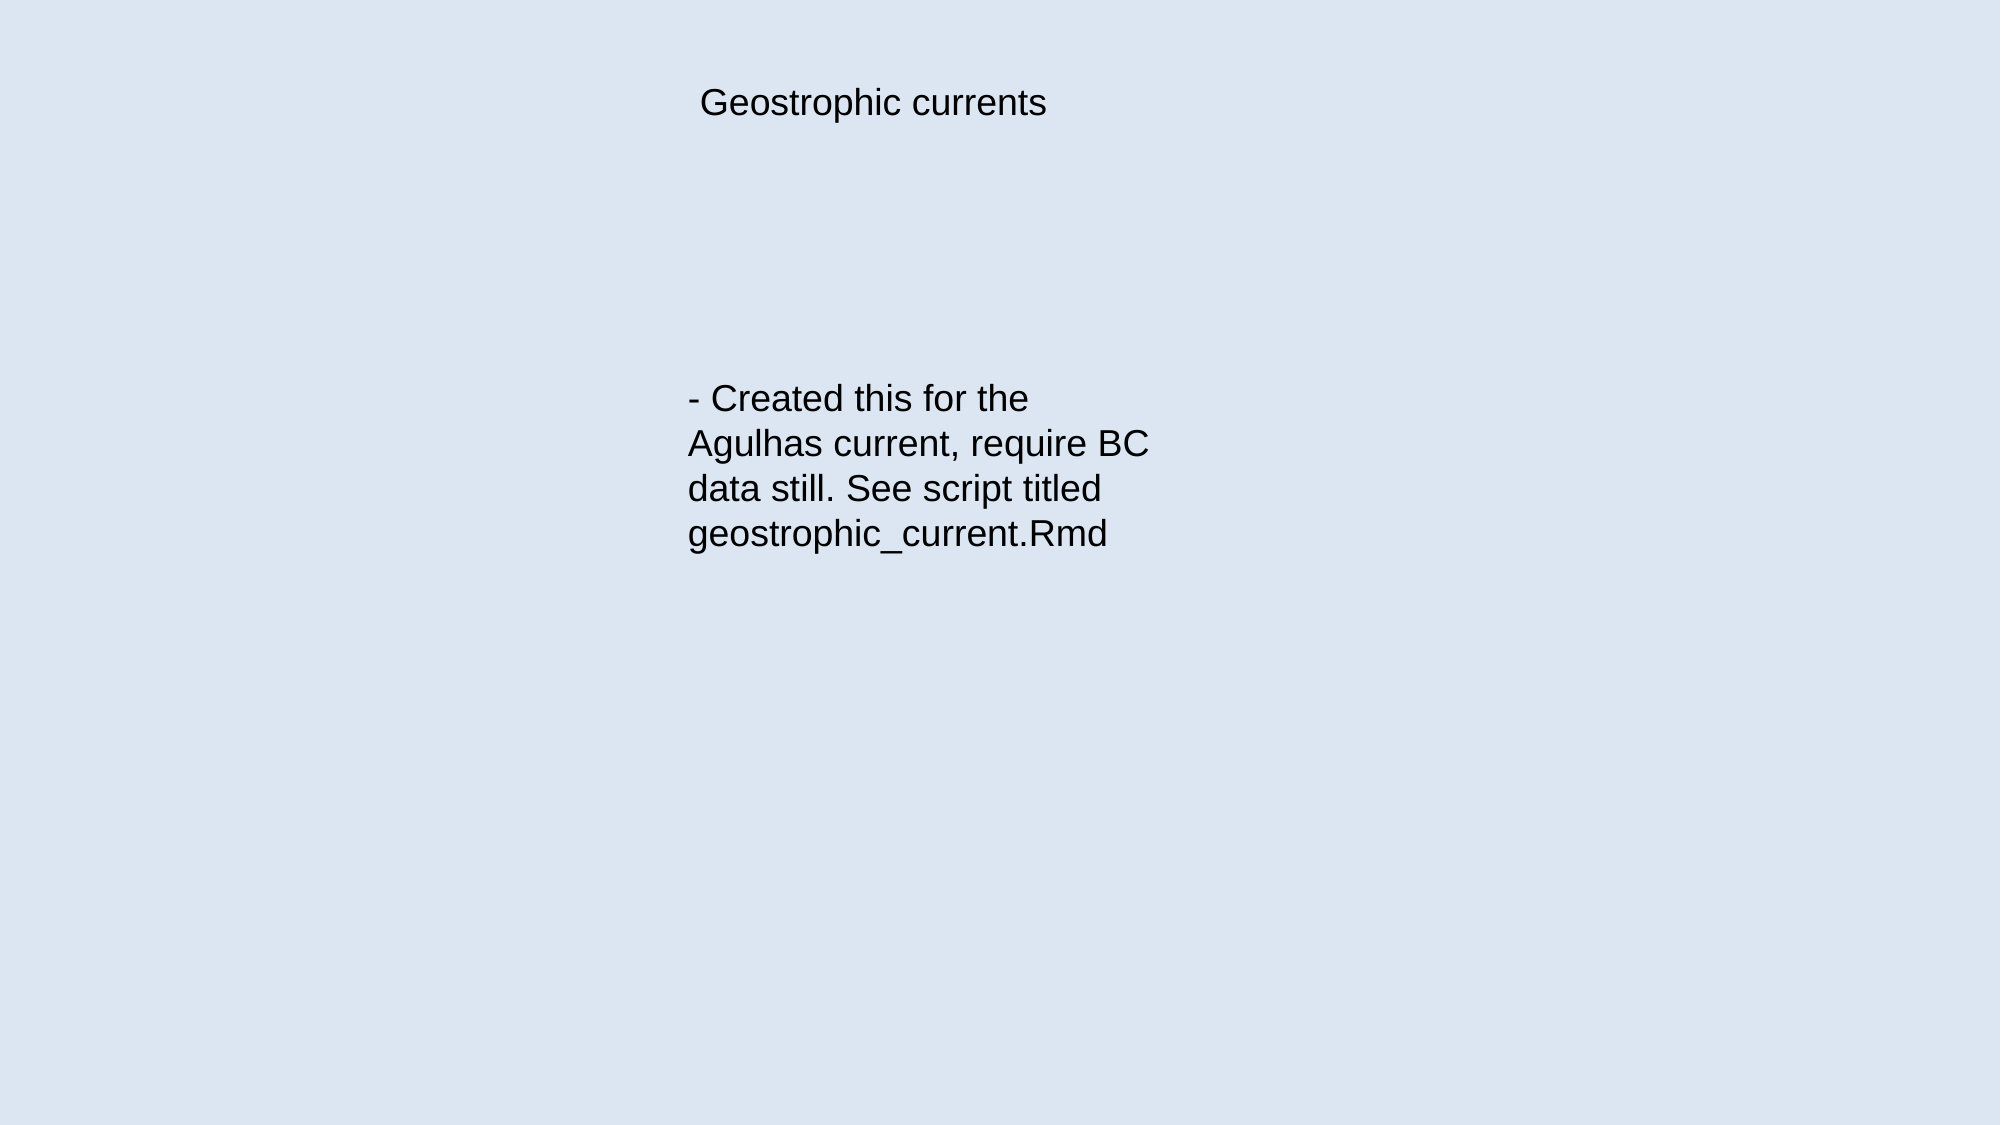

Geostrophic currents

- Created this for the Agulhas current, require BC data still. See script titled geostrophic_current.Rmd